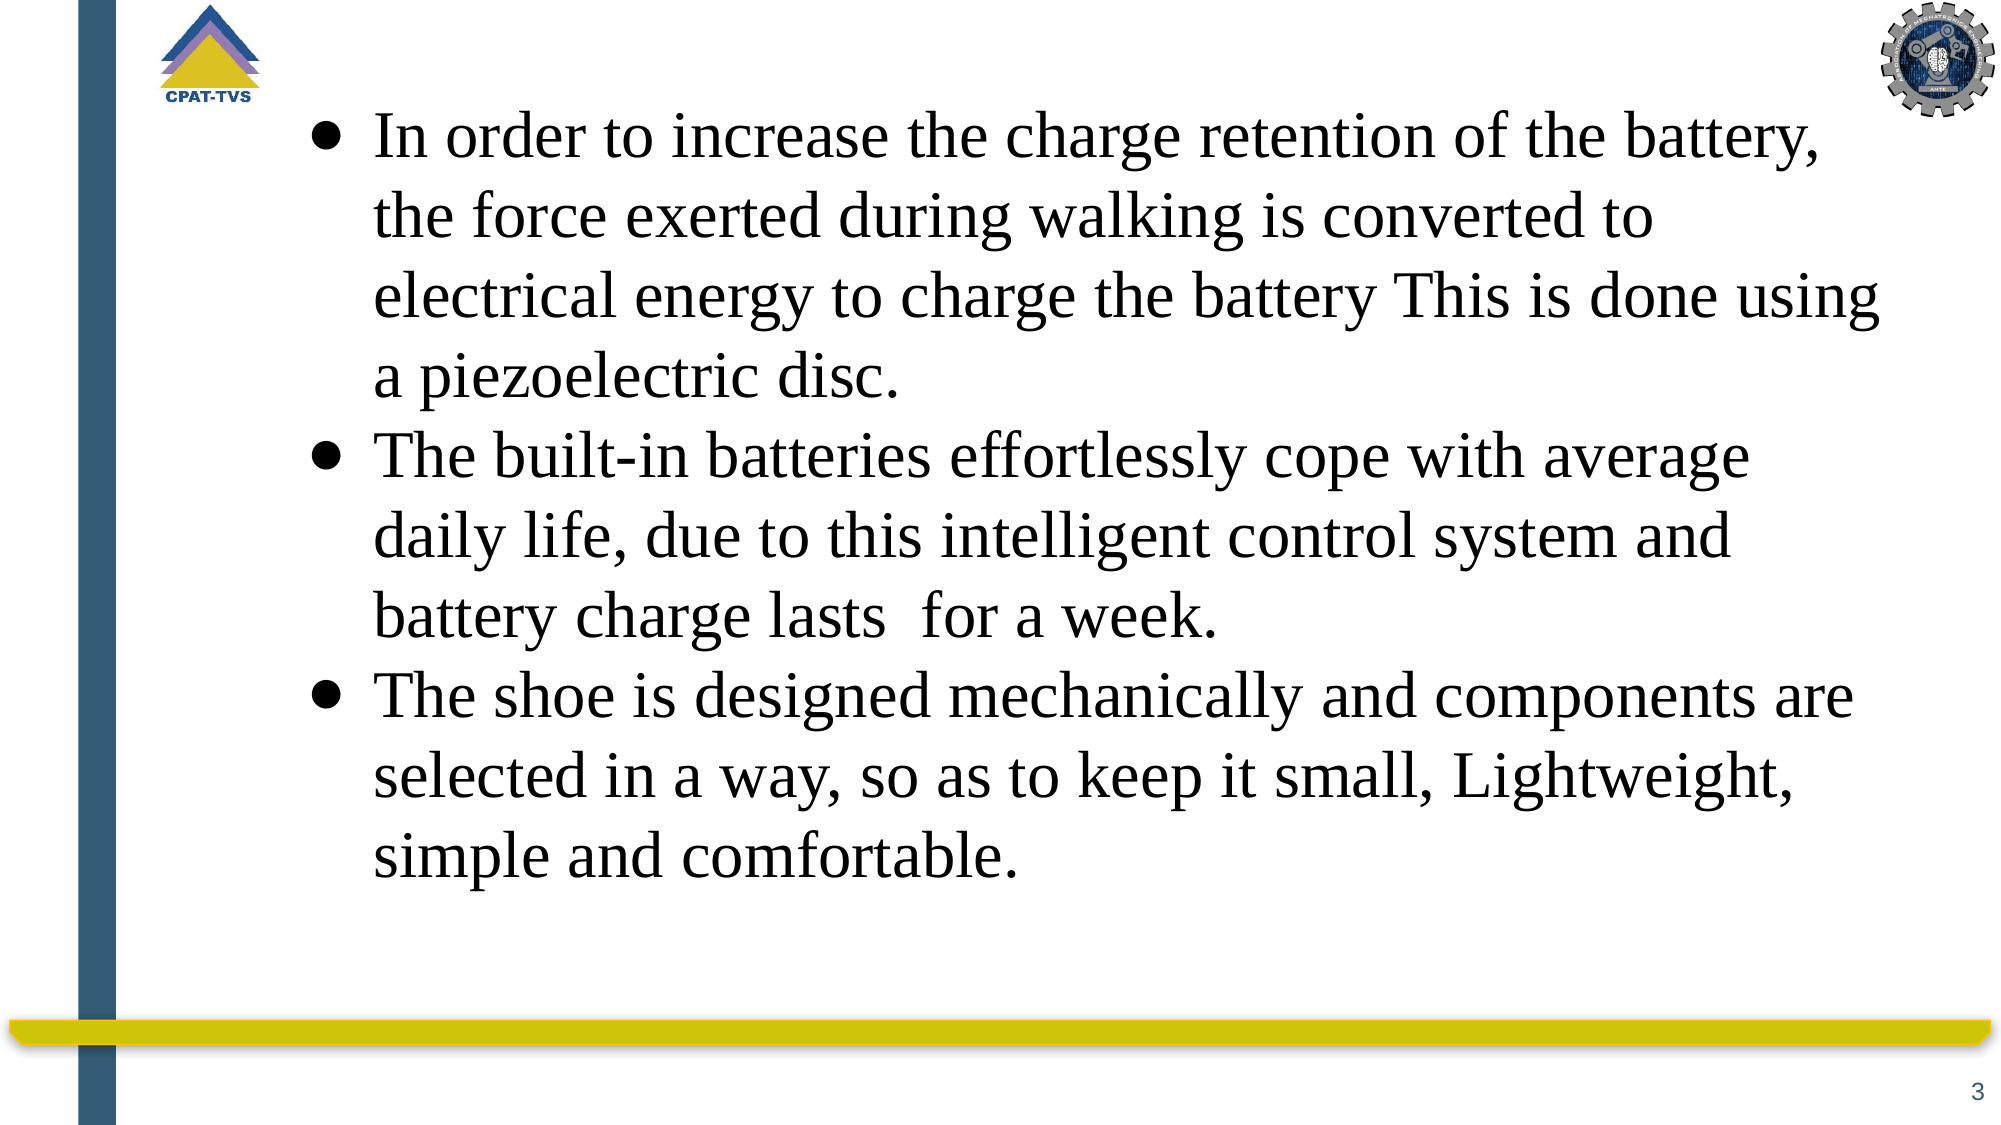

In order to increase the charge retention of the battery, the force exerted during walking is converted to electrical energy to charge the battery This is done using a piezoelectric disc.
The built-in batteries effortlessly cope with average daily life, due to this intelligent control system and battery charge lasts  for a week.
The shoe is designed mechanically and components are selected in a way, so as to keep it small, Lightweight, simple and comfortable.
3